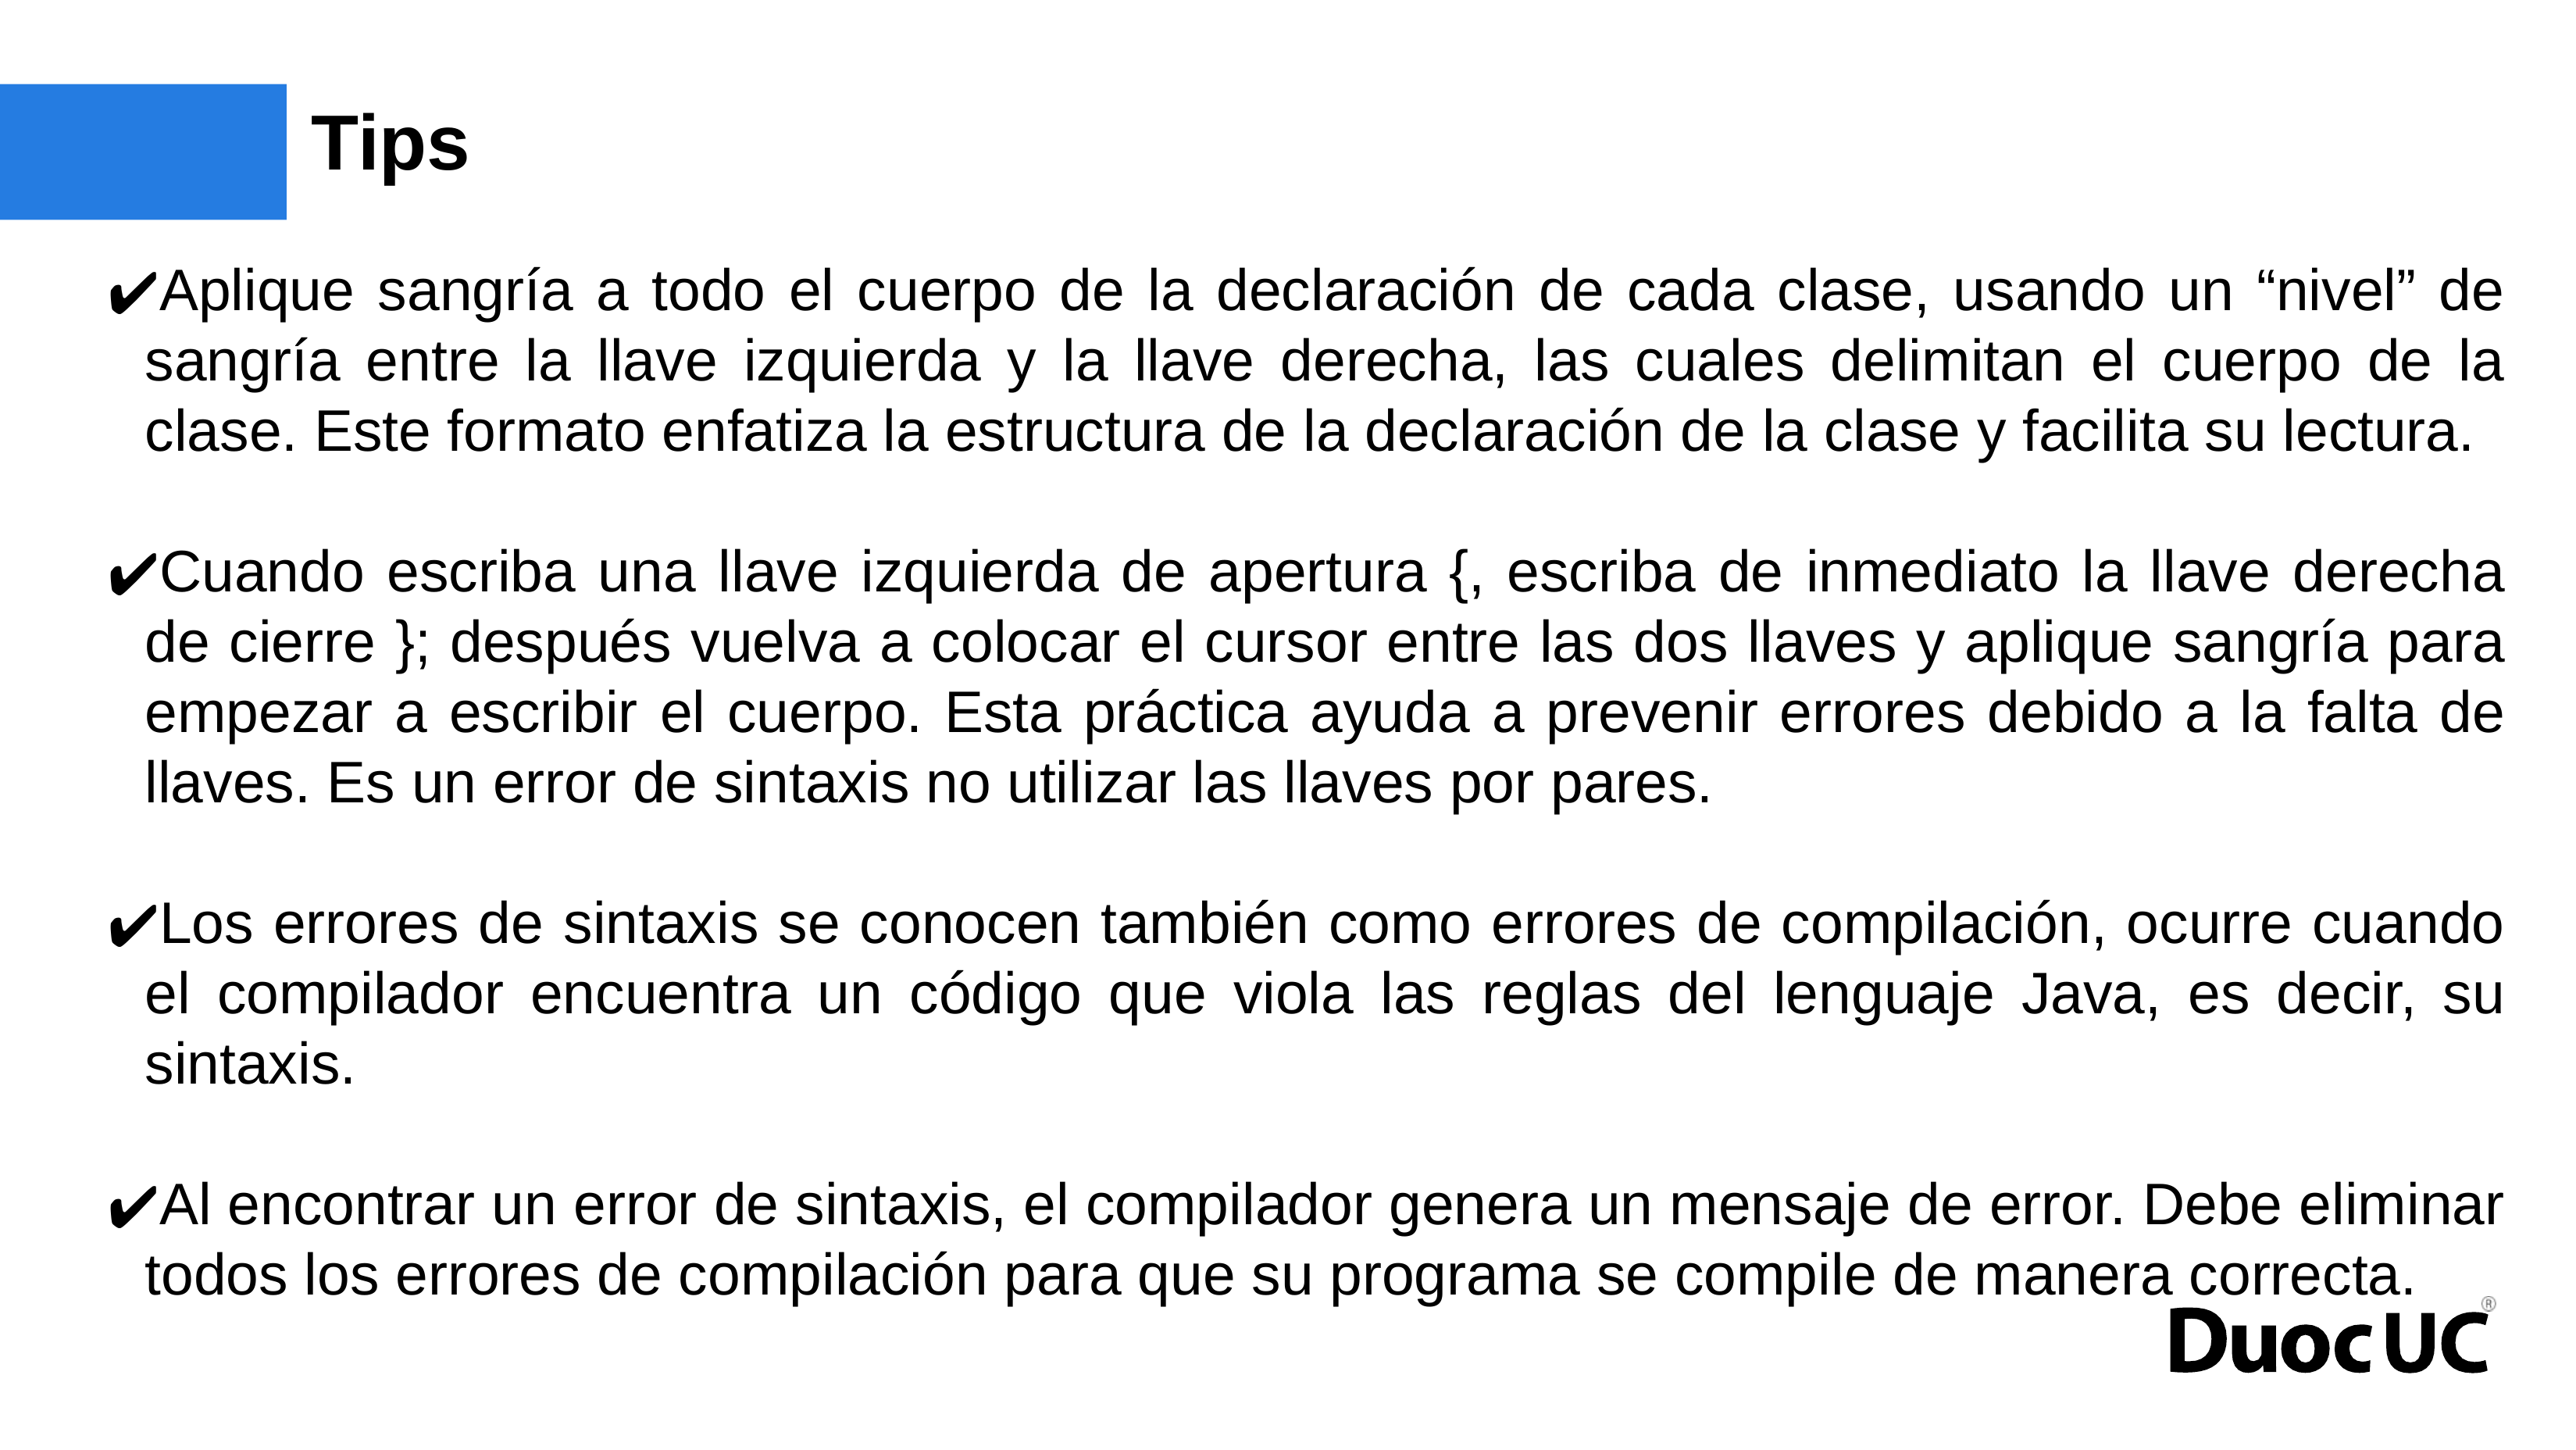

# Tips
Aplique sangría a todo el cuerpo de la declaración de cada clase, usando un “nivel” de sangría entre la llave izquierda y la llave derecha, las cuales delimitan el cuerpo de la clase. Este formato enfatiza la estructura de la declaración de la clase y facilita su lectura.

Cuando escriba una llave izquierda de apertura {, escriba de inmediato la llave derecha de cierre }; después vuelva a colocar el cursor entre las dos llaves y aplique sangría para empezar a escribir el cuerpo. Esta práctica ayuda a prevenir errores debido a la falta de llaves. Es un error de sintaxis no utilizar las llaves por pares.

Los errores de sintaxis se conocen también como errores de compilación, ocurre cuando el compilador encuentra un código que viola las reglas del lenguaje Java, es decir, su sintaxis.

Al encontrar un error de sintaxis, el compilador genera un mensaje de error. Debe eliminar todos los errores de compilación para que su programa se compile de manera correcta.